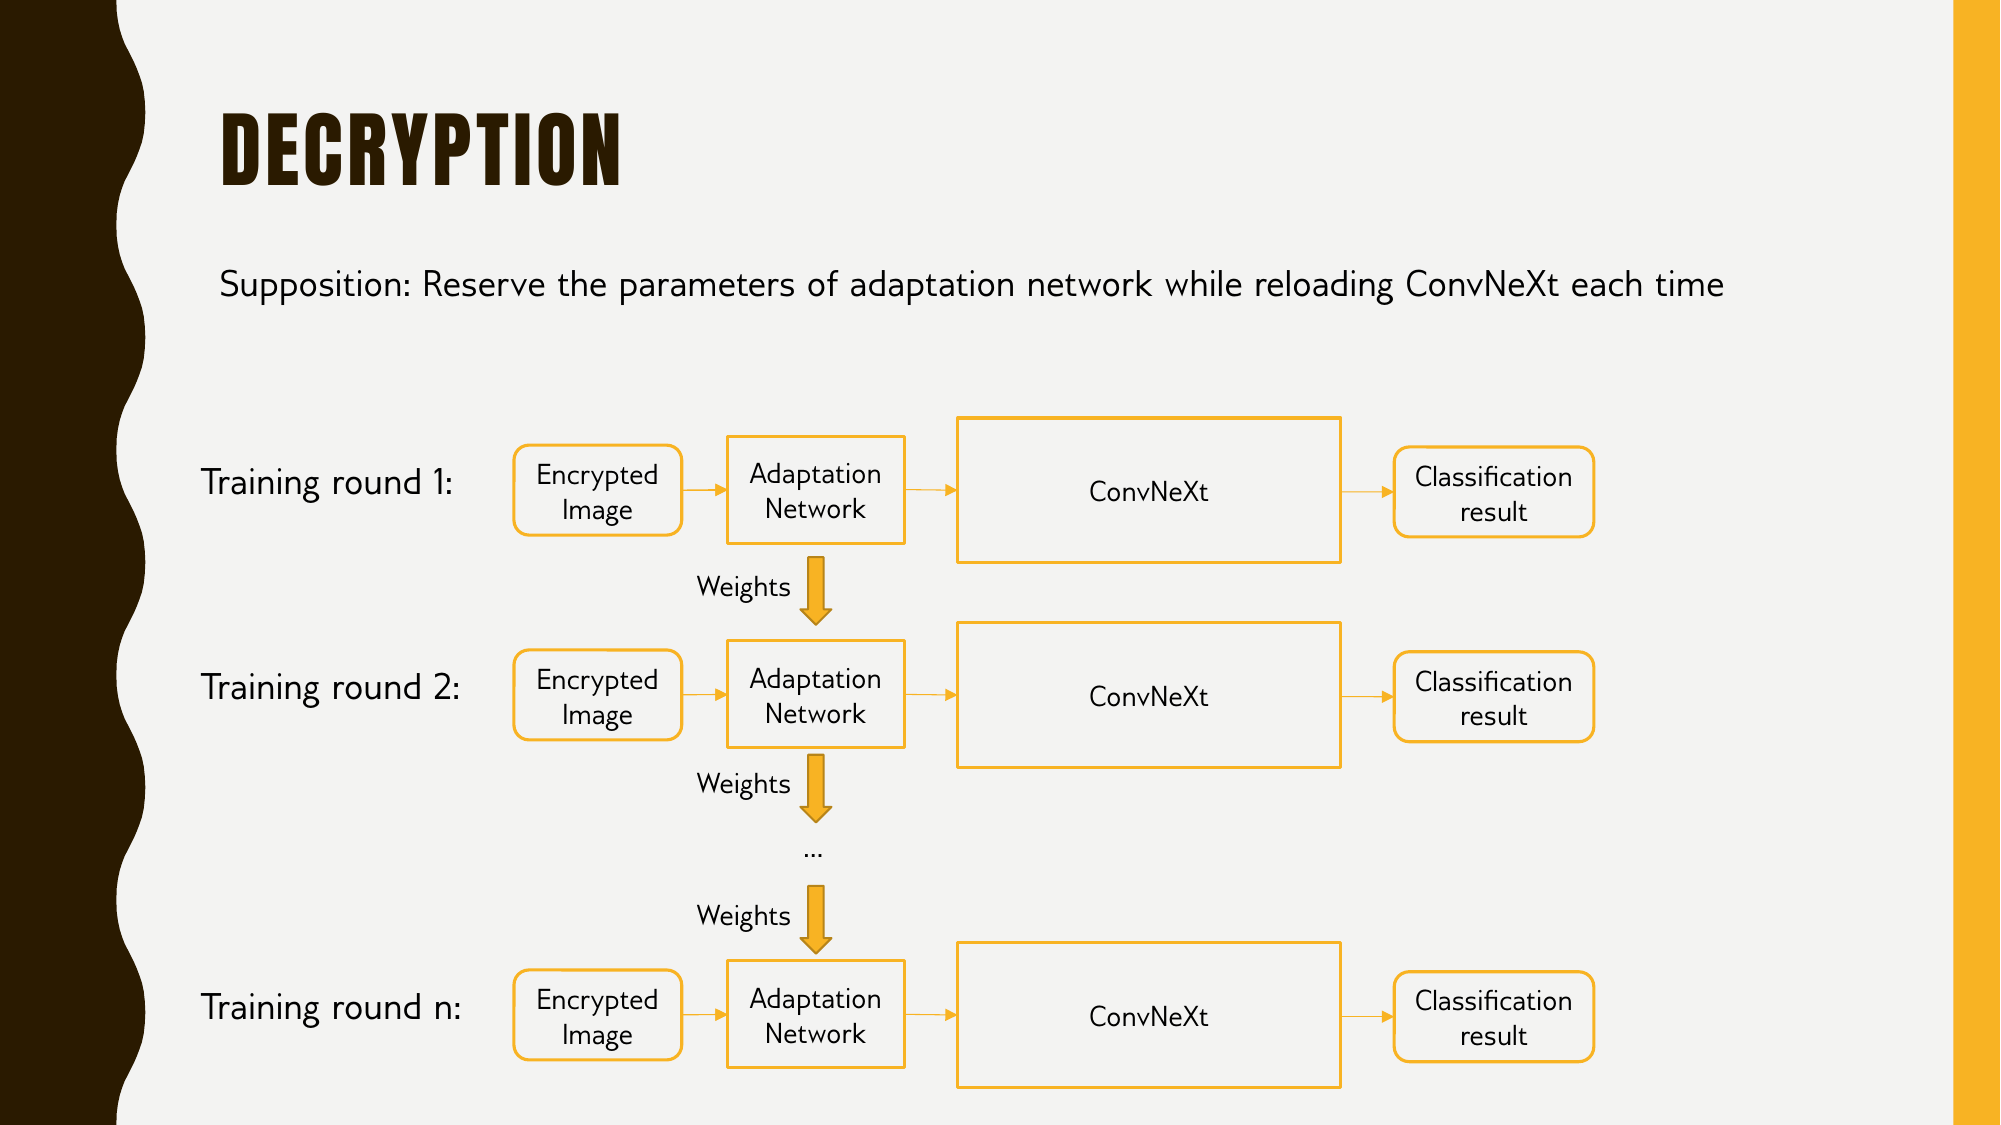

DEcryption
Supposition: Reserve the parameters of adaptation network while reloading ConvNeXt each time
ConvNeXt
Adaptation
Network
Encrypted
Image
Classification
result
Training round 1:

Weights
ConvNeXt
Adaptation
Network
Encrypted
Image
Classification
result
Training round 2:

Weights
…

Weights
ConvNeXt
Adaptation
Network
Encrypted
Image
Classification
result
Training round n: